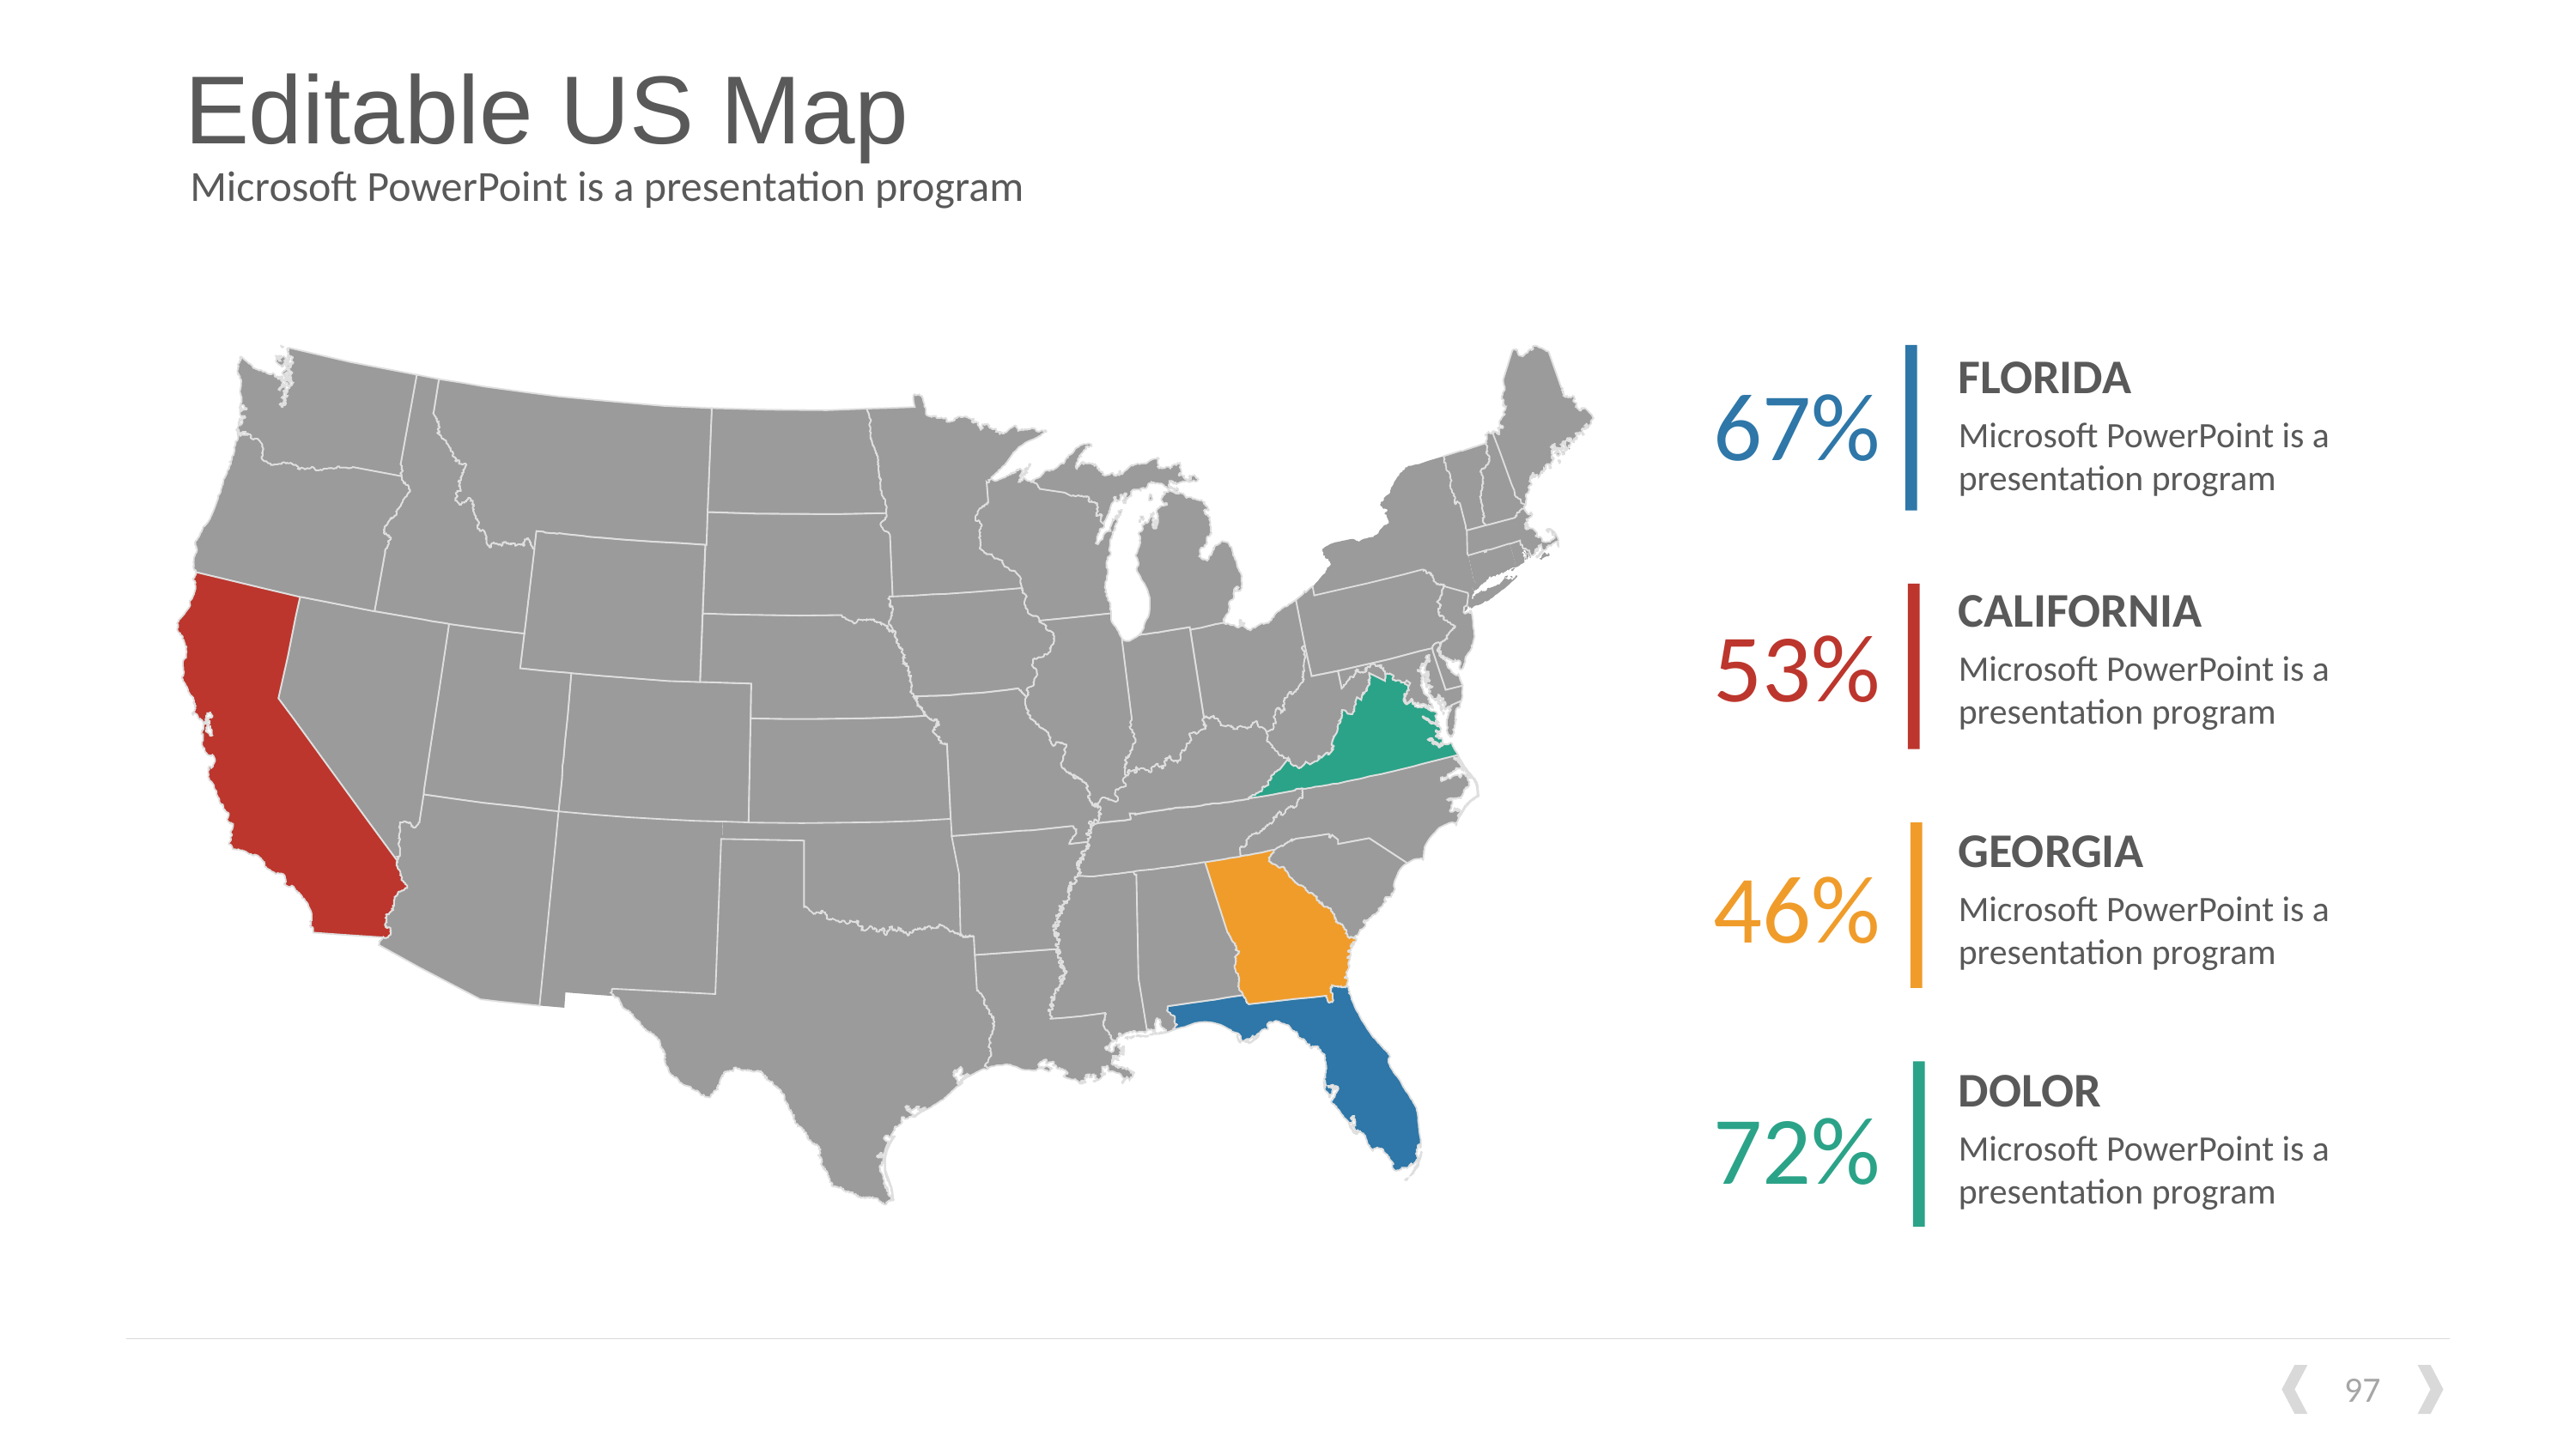

# Editable US Map
Microsoft PowerPoint is a presentation program
FLORIDA

67%

Microsoft PowerPoint is a presentation program

CALIFORNIA

53%

Microsoft PowerPoint is a presentation program

GEORGIA

46%

Microsoft PowerPoint is a presentation program

DOLOR

72%
Microsoft PowerPoint is a presentation program